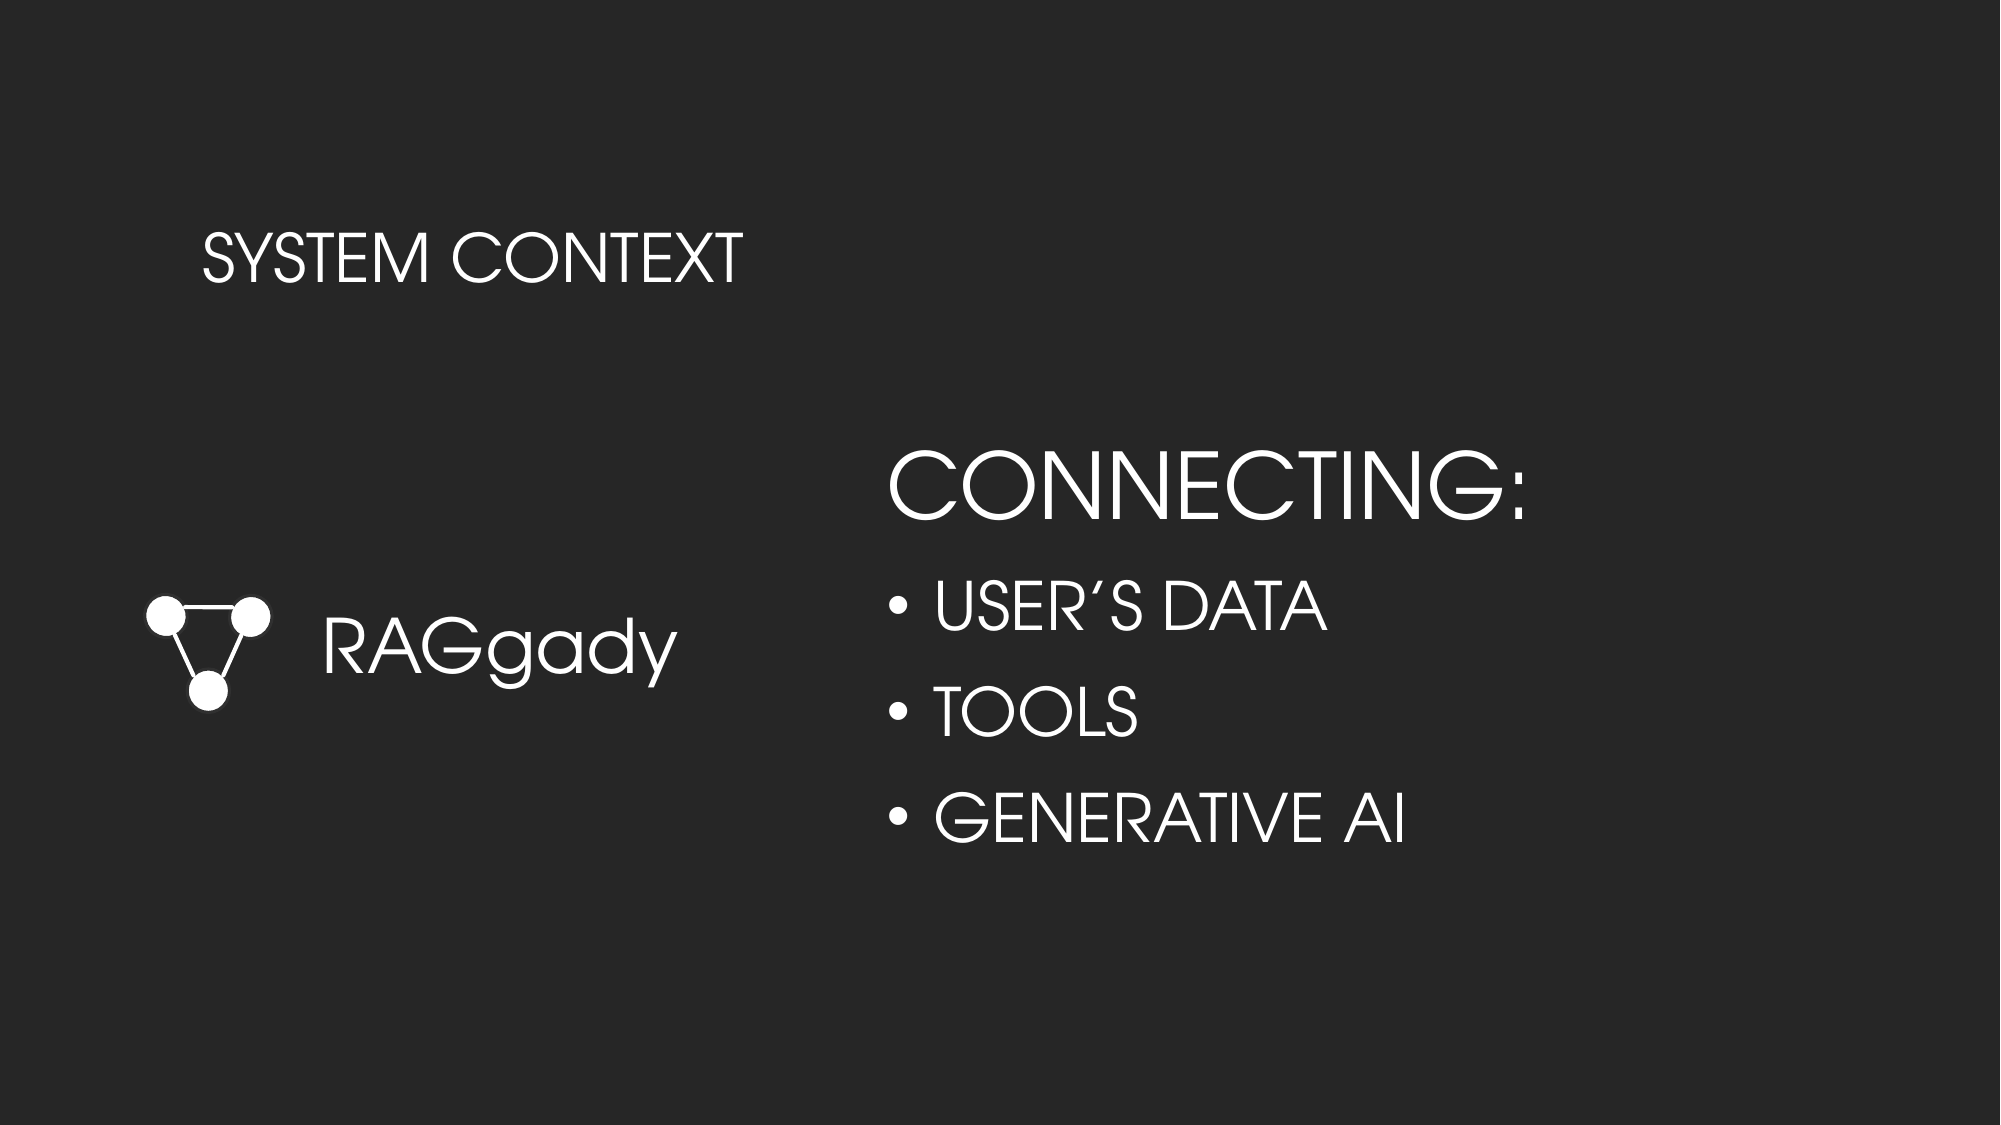

# System Context
Connecting:
User’s data
Tools
Generative AI
RAGgady